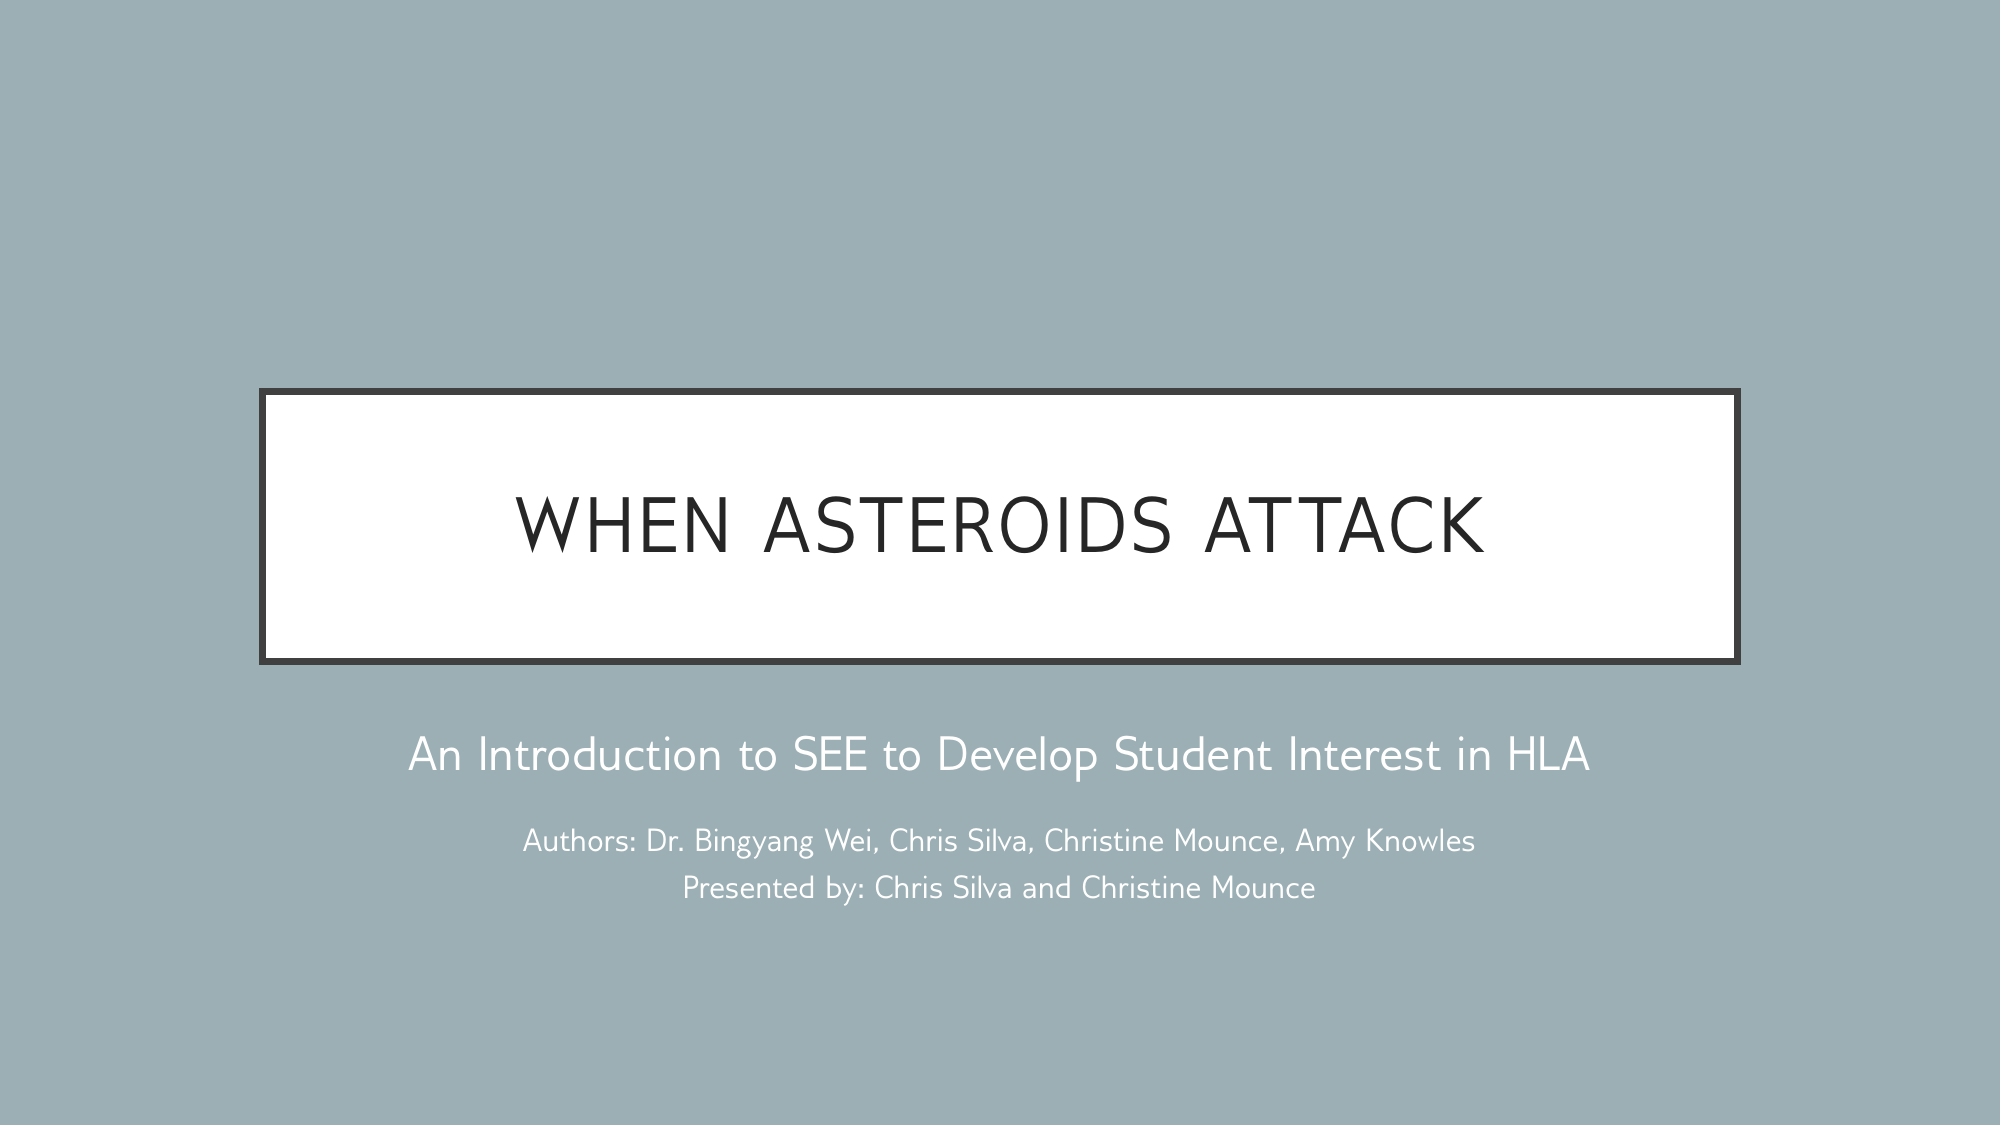

# When Asteroids attack
An Introduction to SEE to Develop Student Interest in HLA

Authors: Dr. Bingyang Wei, Chris Silva, Christine Mounce, Amy Knowles
Presented by: Chris Silva and Christine Mounce